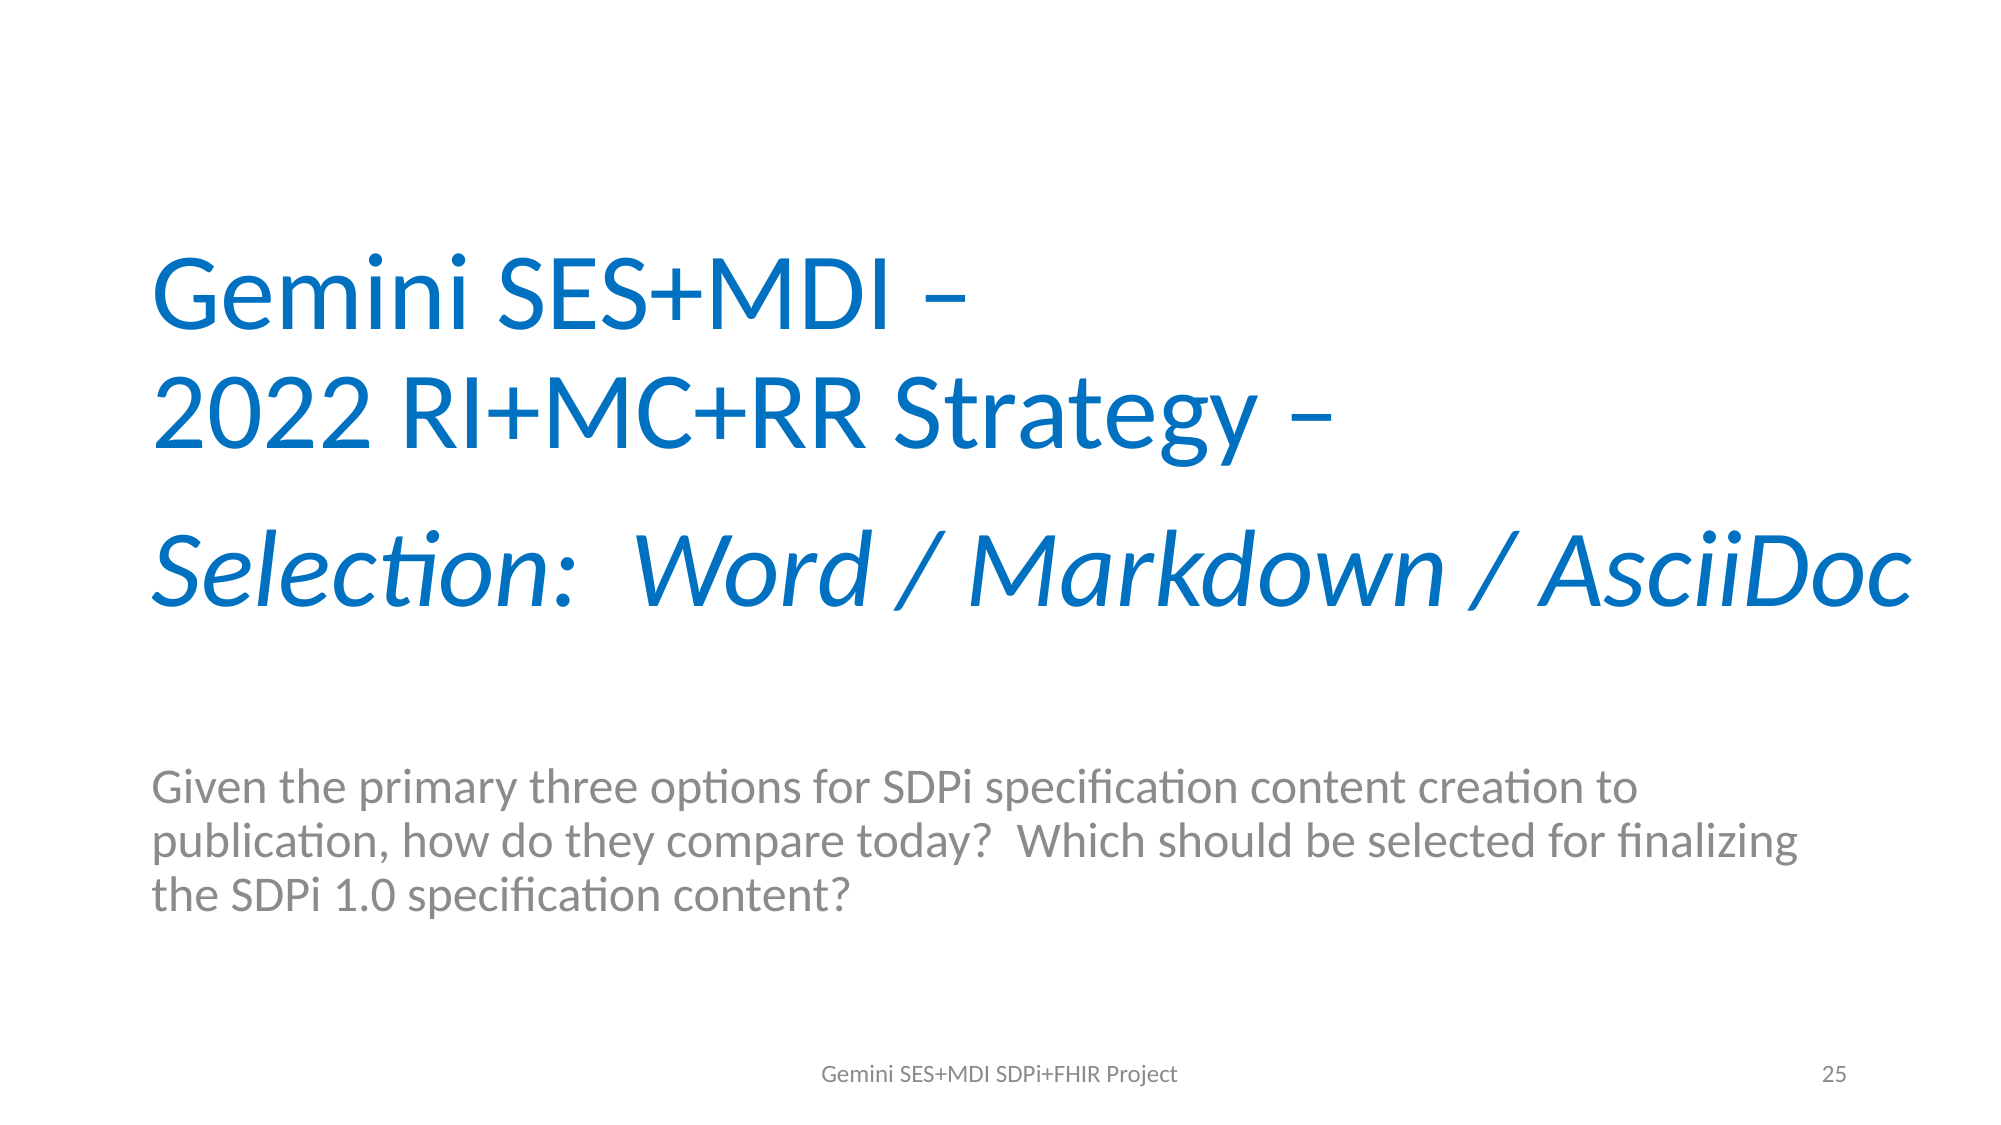

# Gemini SES+MDI – 2022 RI+MC+RR Strategy – Selection:  Word / Markdown / AsciiDoc
Given the primary three options for SDPi specification content creation to publication, how do they compare today?  Which should be selected for finalizing the SDPi 1.0 specification content?
Gemini SES+MDI SDPi+FHIR Project
25